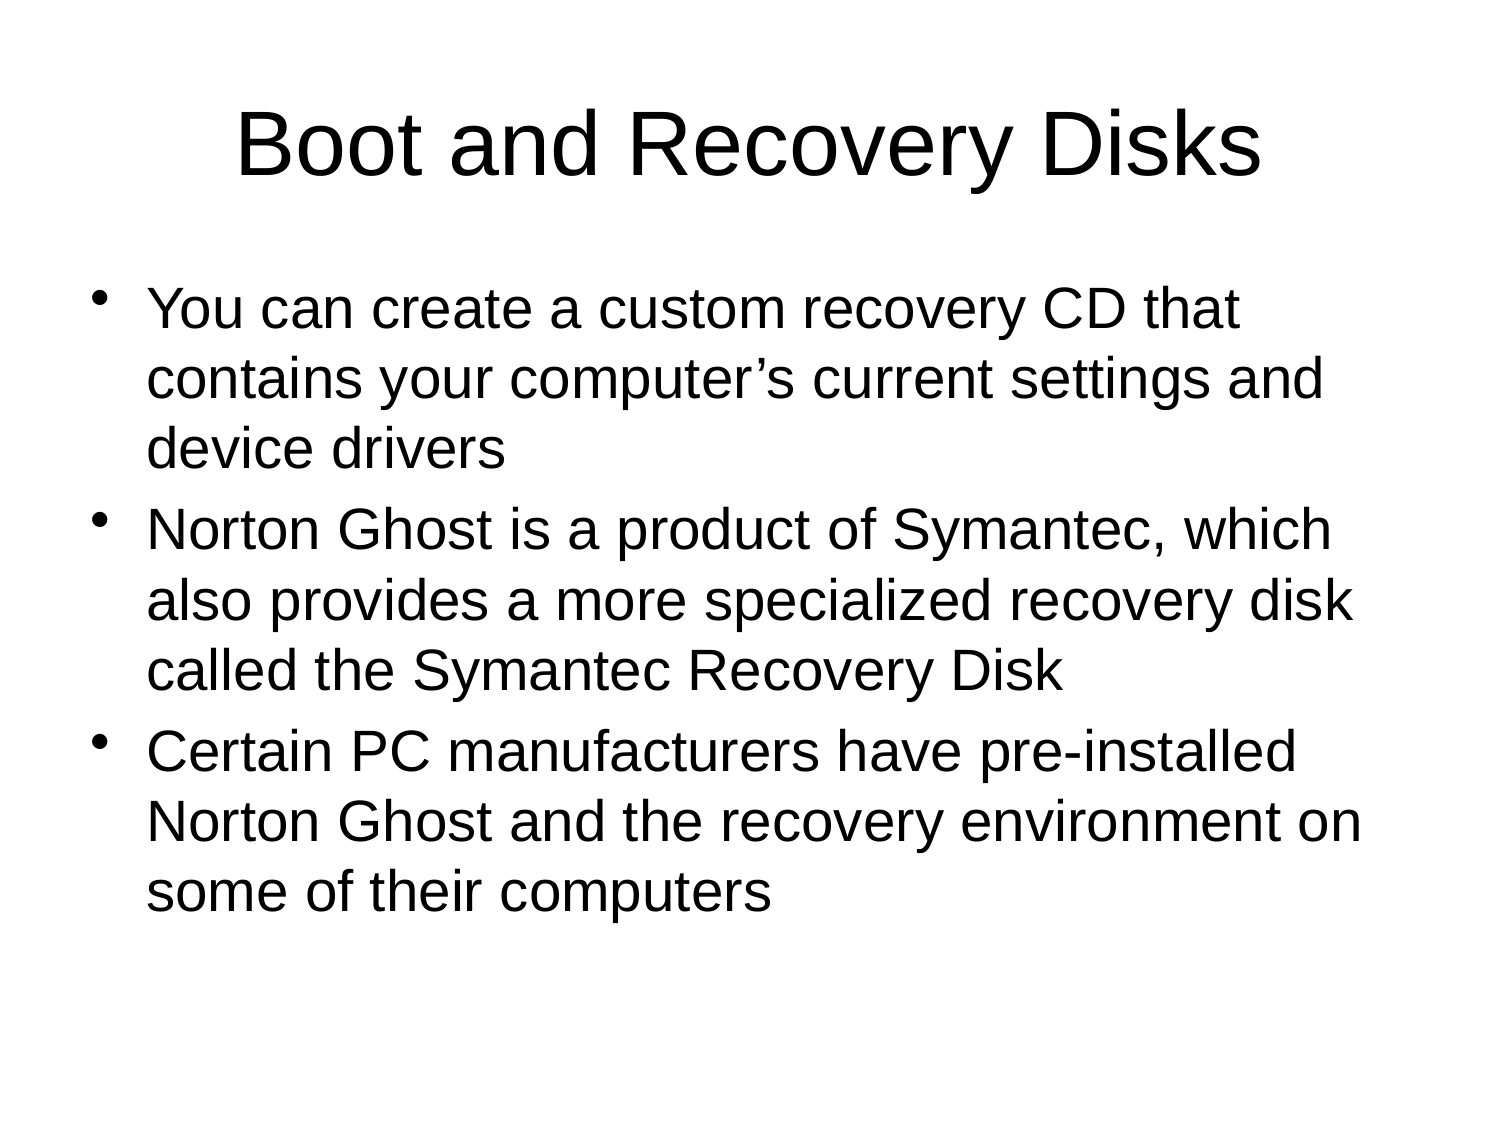

Boot and Recovery Disks
You can create a custom recovery CD that contains your computer’s current settings and device drivers
Norton Ghost is a product of Symantec, which also provides a more specialized recovery disk called the Symantec Recovery Disk
Certain PC manufacturers have pre-installed Norton Ghost and the recovery environment on some of their computers
Chapter 4: Operating Systems and File Management
54